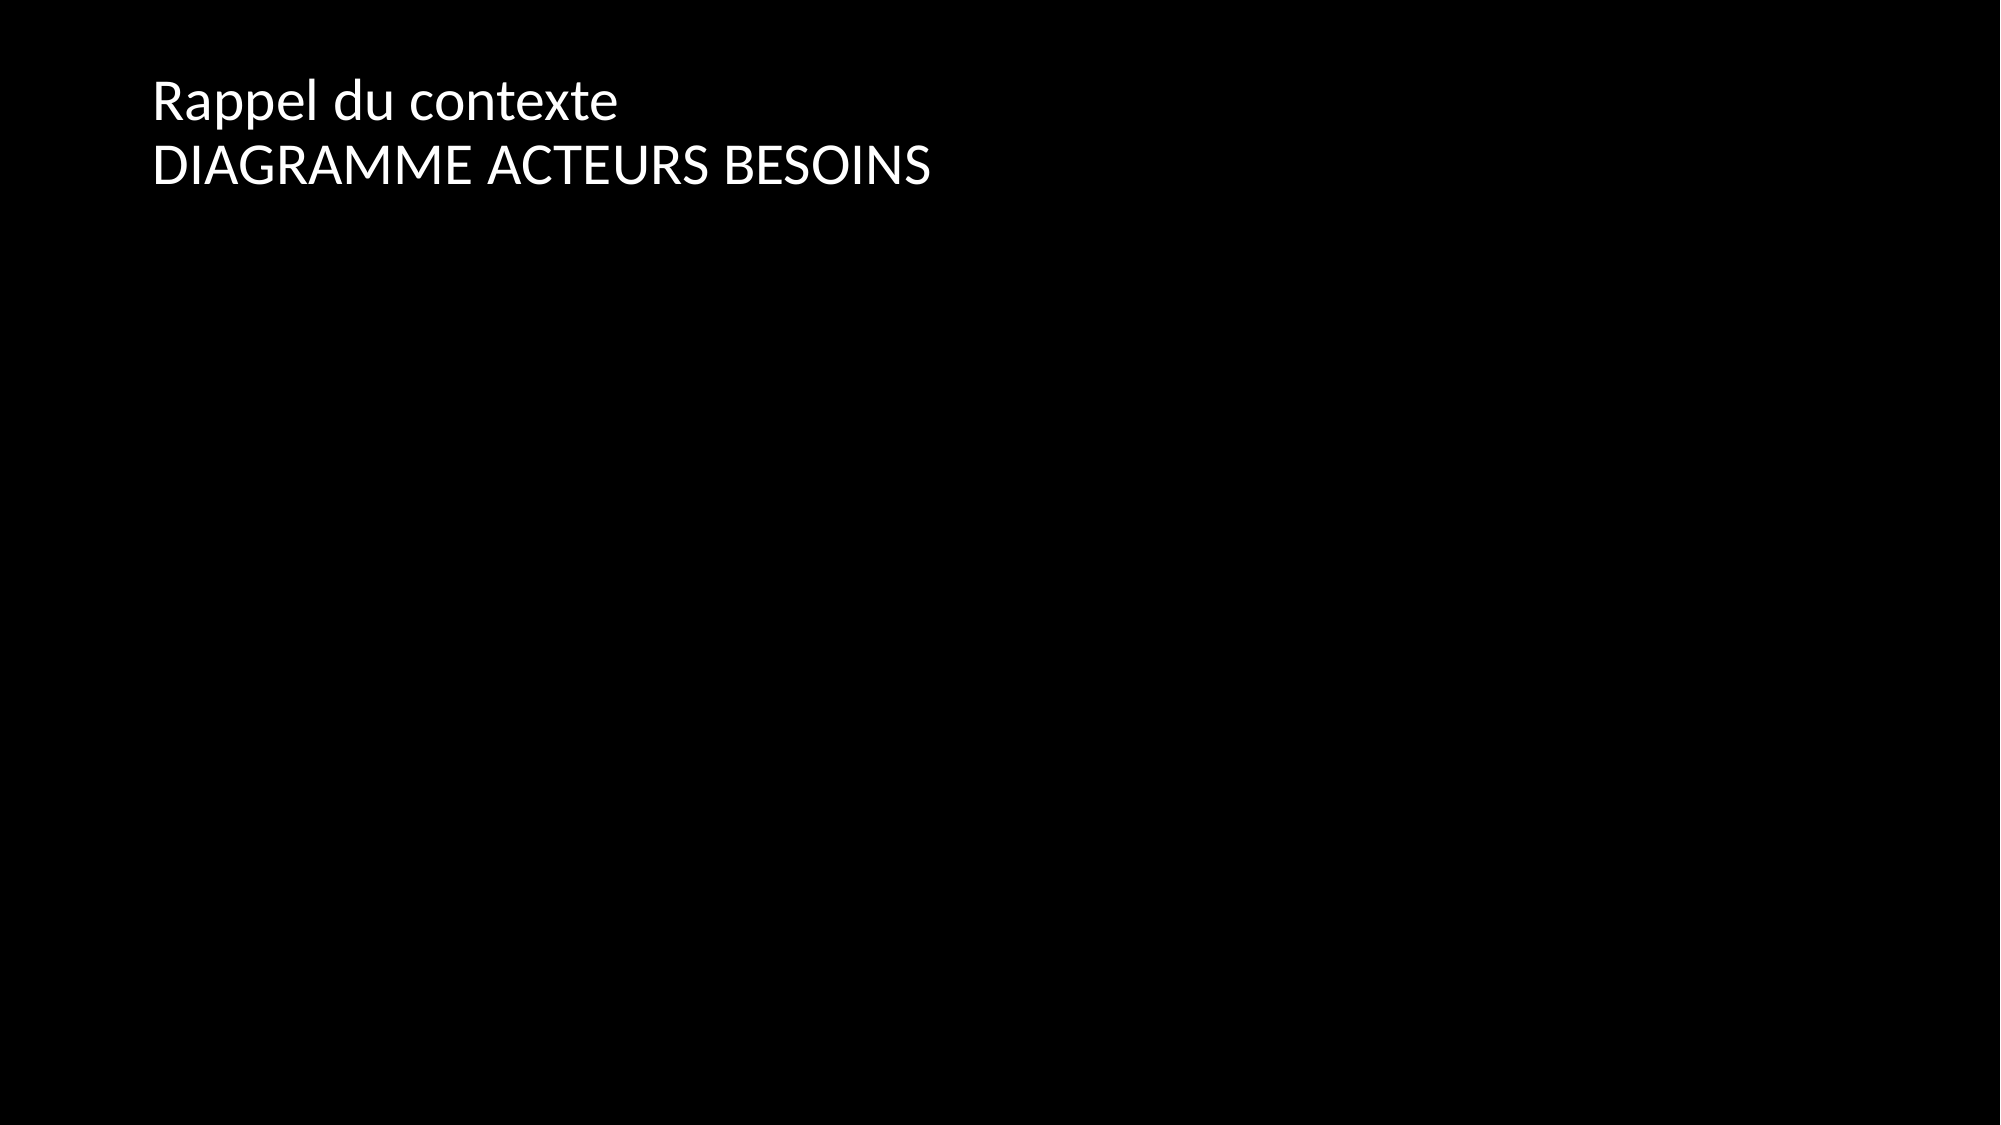

# Rappel du contexte DIAGRAMME ACTEURS BESOINS